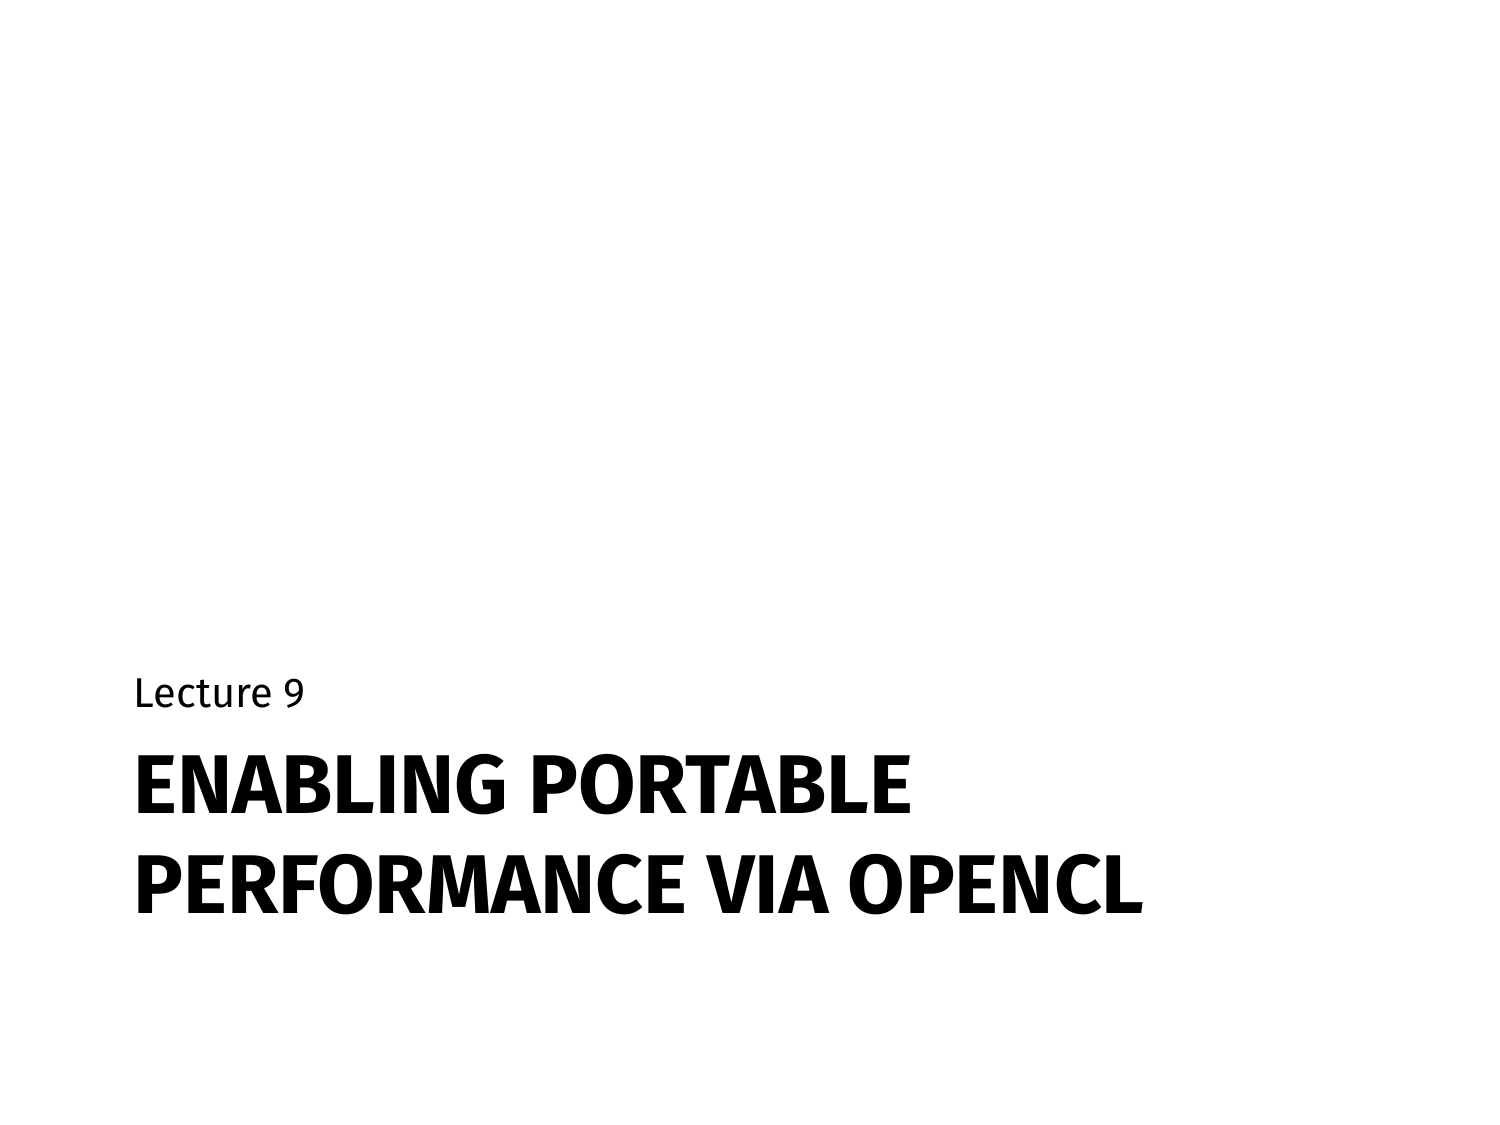

Lecture 9
# Enabling Portable Performance via OpenCL